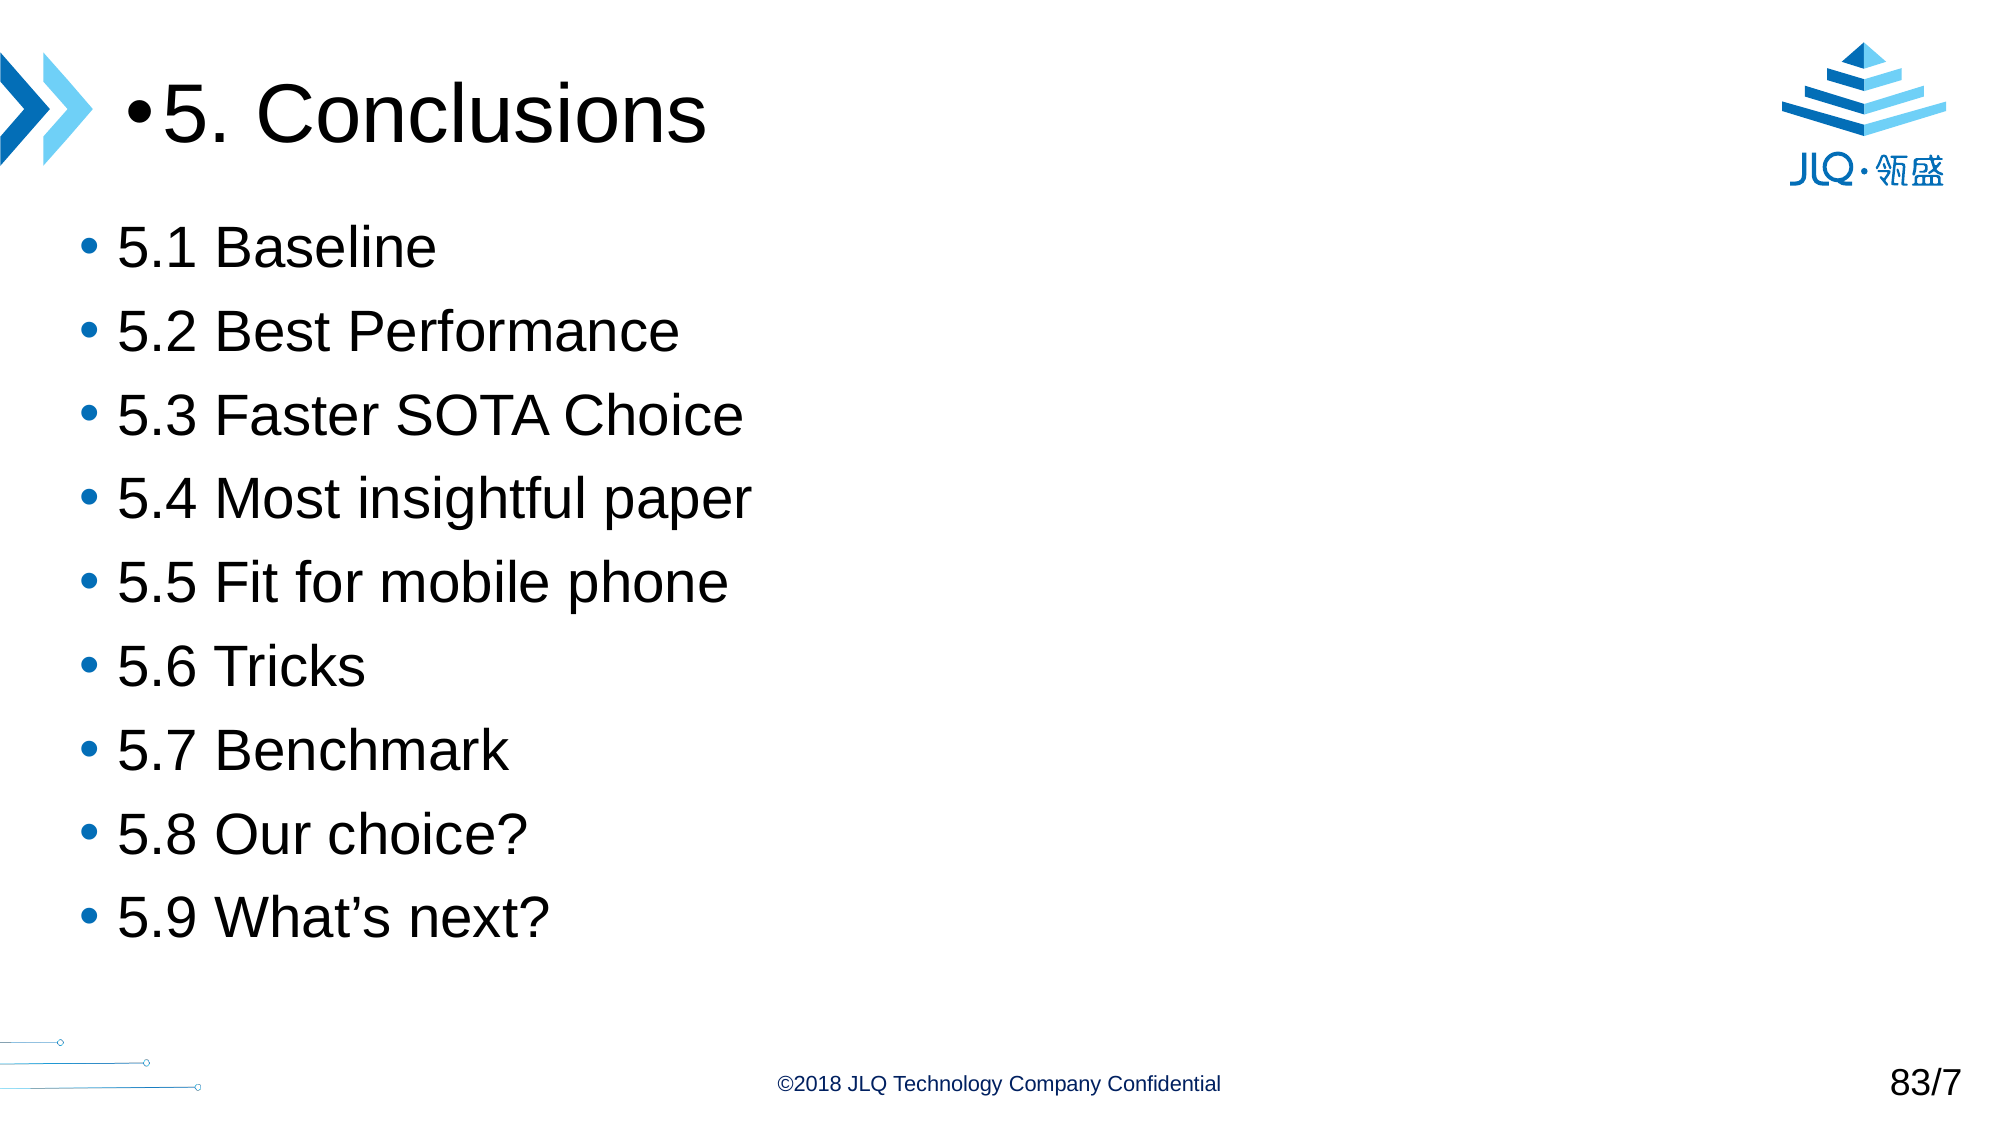

5. Conclusions

5.1 Baseline
5.2 Best Performance
5.3 Faster SOTA Choice
5.4 Most insightful paper
5.5 Fit for mobile phone
5.6 Tricks
5.7 Benchmark
5.8 Our choice?
5.9 What’s next?

83/7